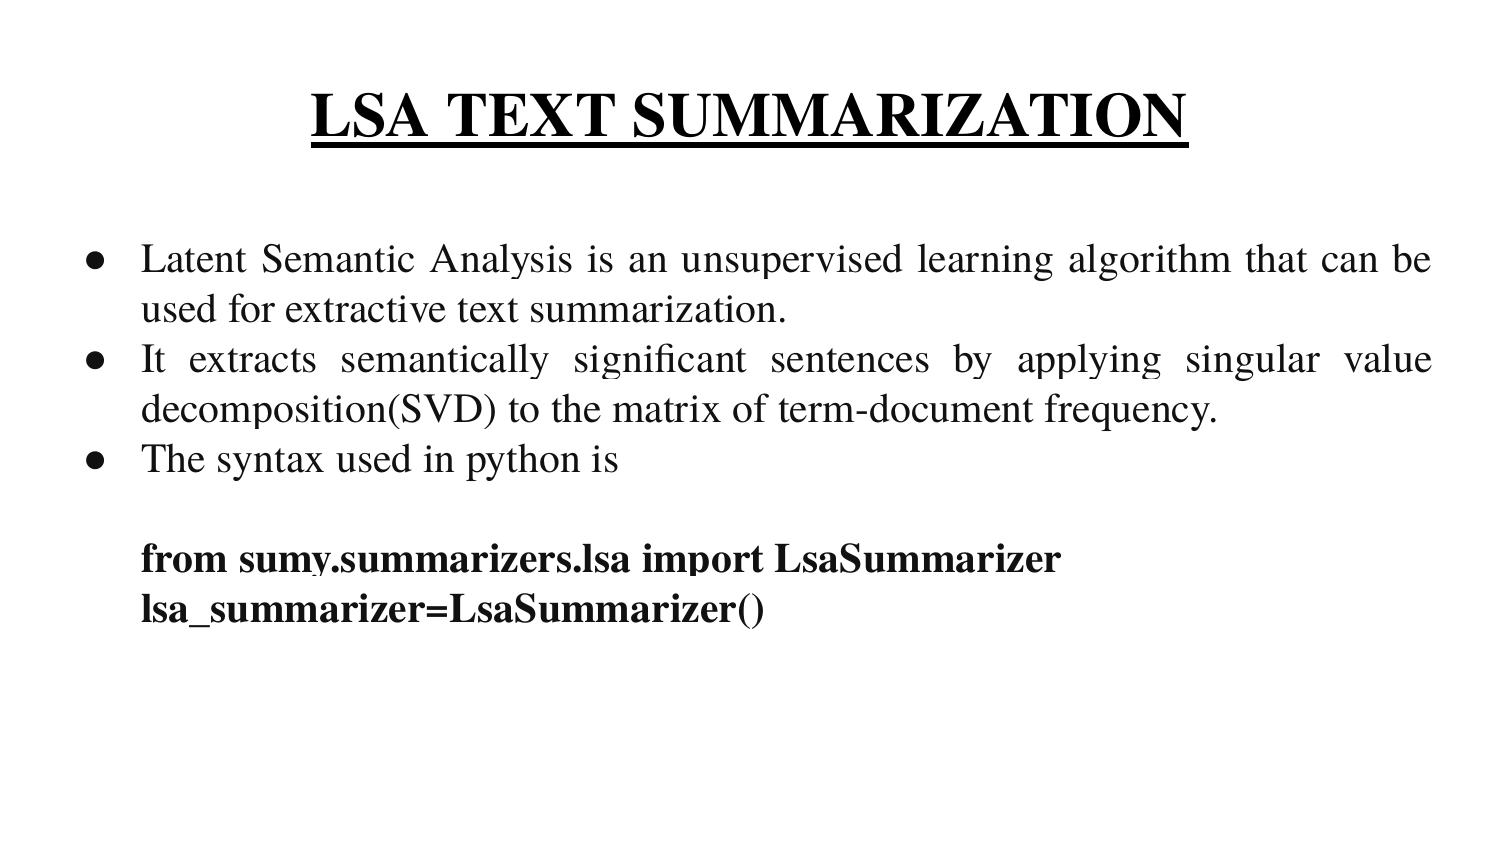

LSA TEXT SUMMARIZATION
# Latent Semantic Analysis is an unsupervised learning algorithm that can be used for extractive text summarization.
It extracts semantically significant sentences by applying singular value decomposition(SVD) to the matrix of term-document frequency.
The syntax used in python is

from sumy.summarizers.lsa import LsaSummarizer
lsa_summarizer=LsaSummarizer()